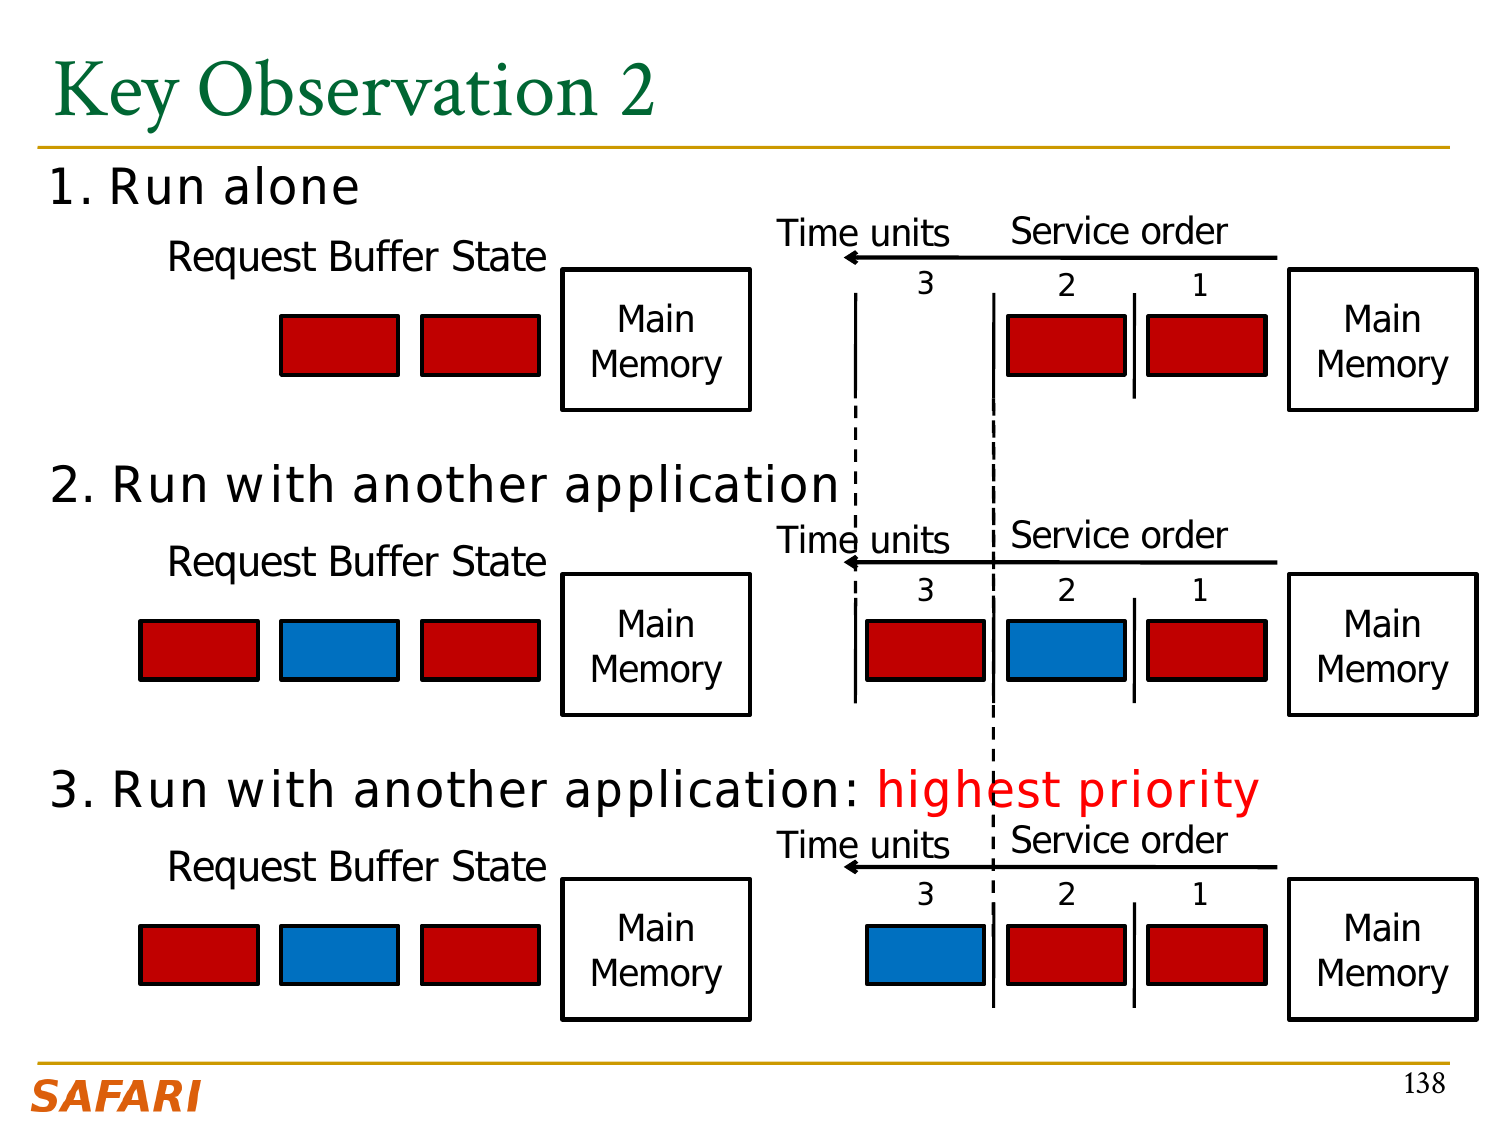

# Key Observation 2
1. Run alone

Service order
Time units
Request Buffer State
3
2
1
Main Memory
Main Memory

2. Run with another application
Service order
Time units
Request Buffer State
3
2
1
Main Memory
Main Memory

3. Run with another application: highest priority
Service order
Time units
Request Buffer State
3
2
1
Main Memory
Main Memory

138